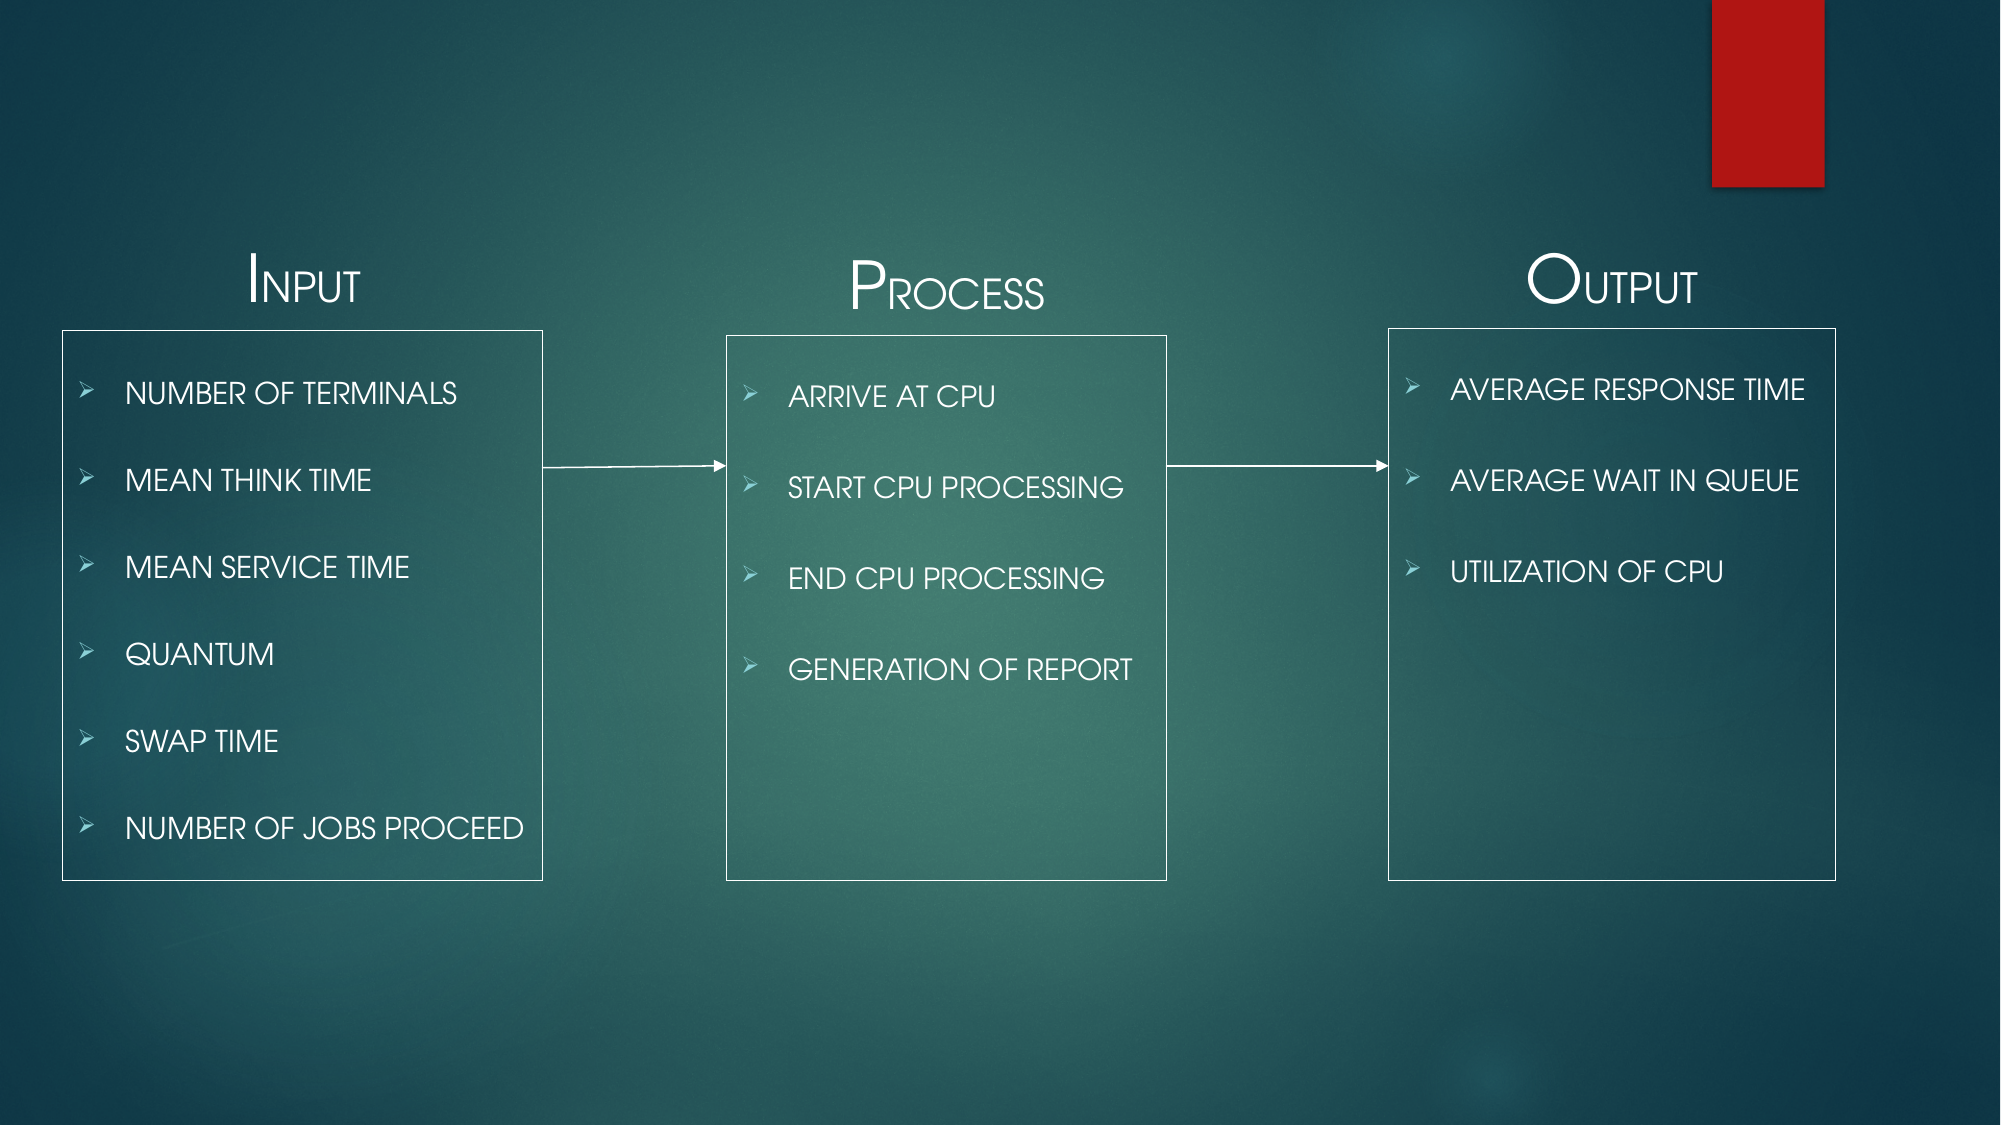

INPUT
OUTPUT
PROCESS
AVERAGE RESPONSE TIME
AVERAGE WAIT IN QUEUE
UTILIZATION OF CPU

NUMBER OF TERMINALS
MEAN THINK TIME
MEAN SERVICE TIME
QUANTUM
SWAP TIME
NUMBER OF JOBS PROCEED

ARRIVE AT CPU
START CPU PROCESSING
END CPU PROCESSING
GENERATION OF REPORT